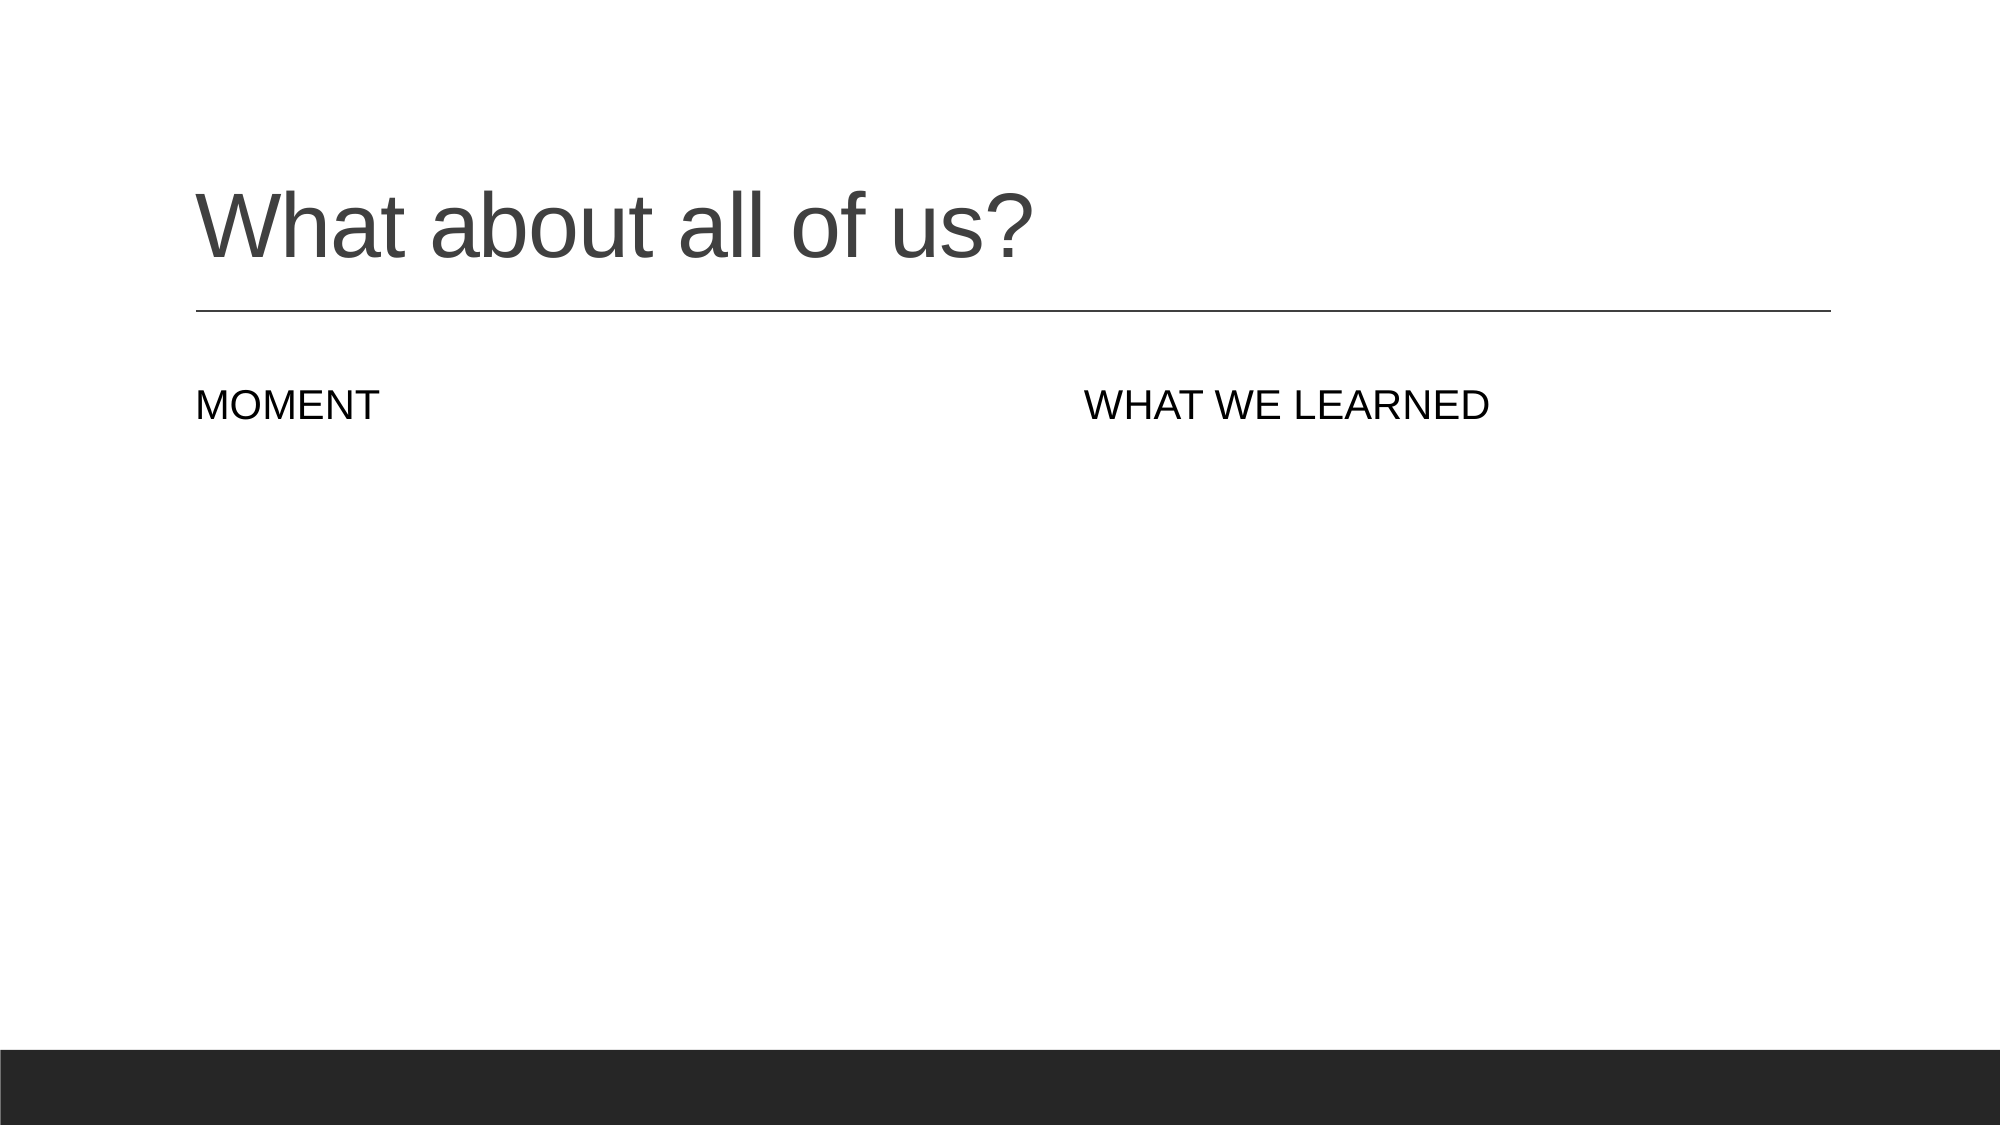

# What about all of us?
Moment
What we learned